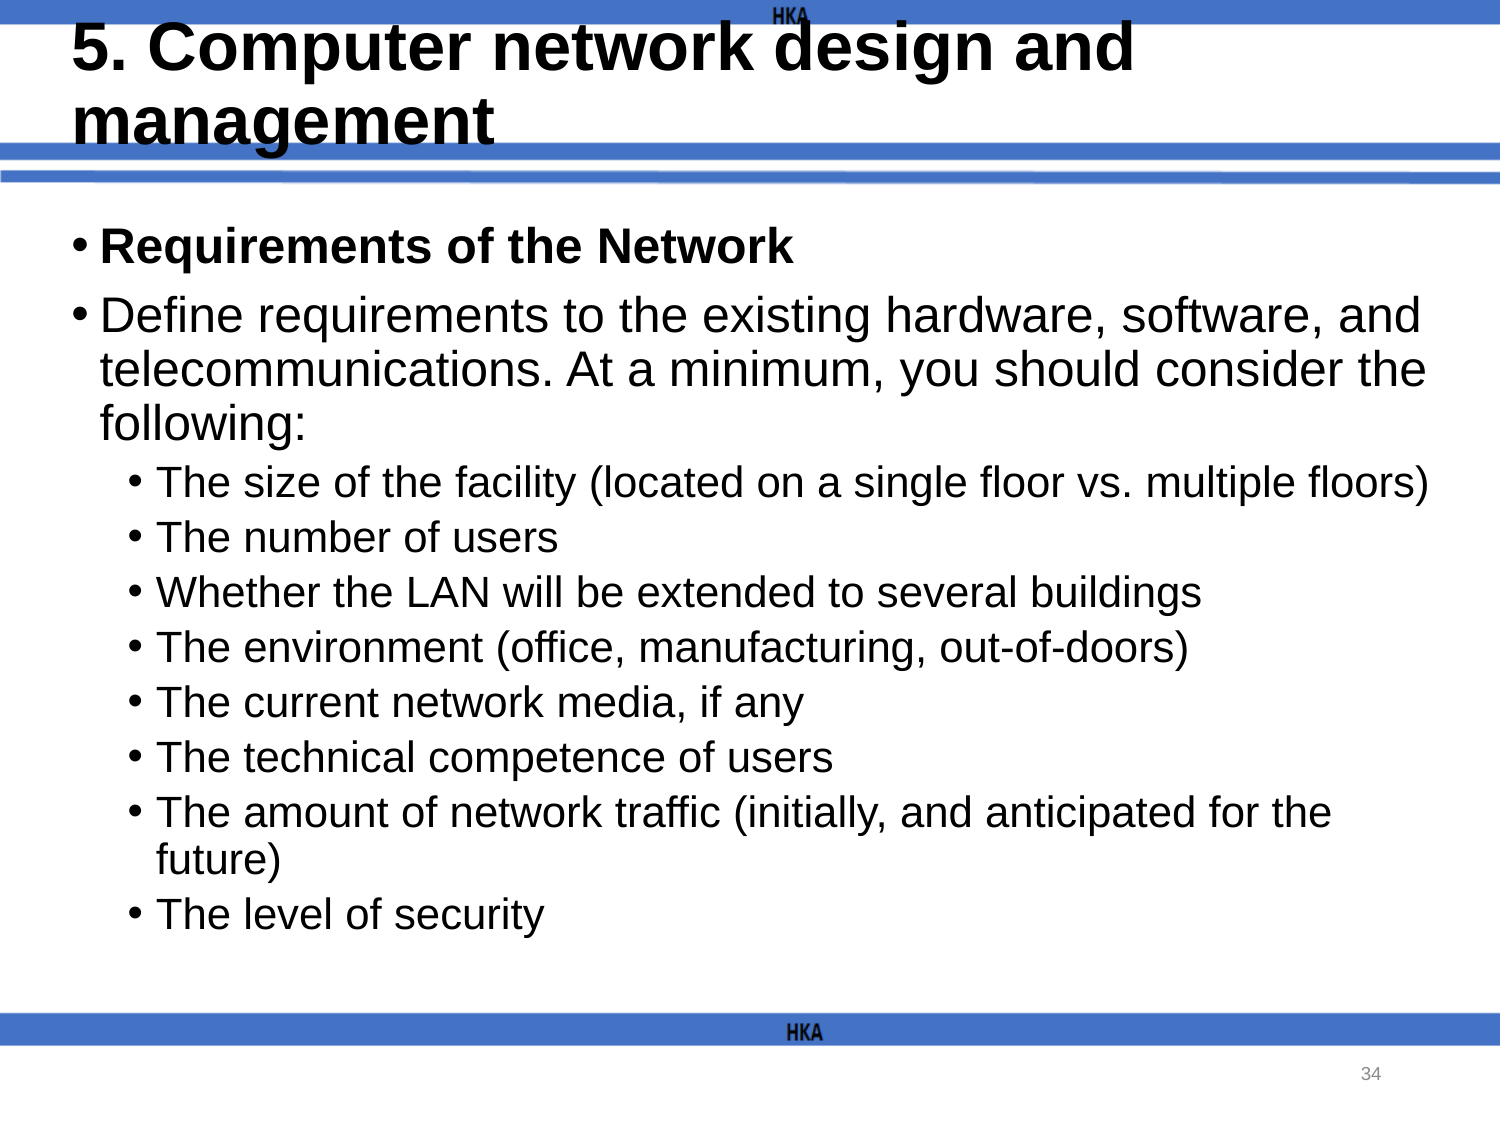

# 5. Computer network design and management
Requirements of the Network
Define requirements to the existing hardware, software, and telecommunications. At a minimum, you should consider the following:
The size of the facility (located on a single floor vs. multiple floors)
The number of users
Whether the LAN will be extended to several buildings
The environment (office, manufacturing, out-of-doors)
The current network media, if any
The technical competence of users
The amount of network traffic (initially, and anticipated for the future)
The level of security

34